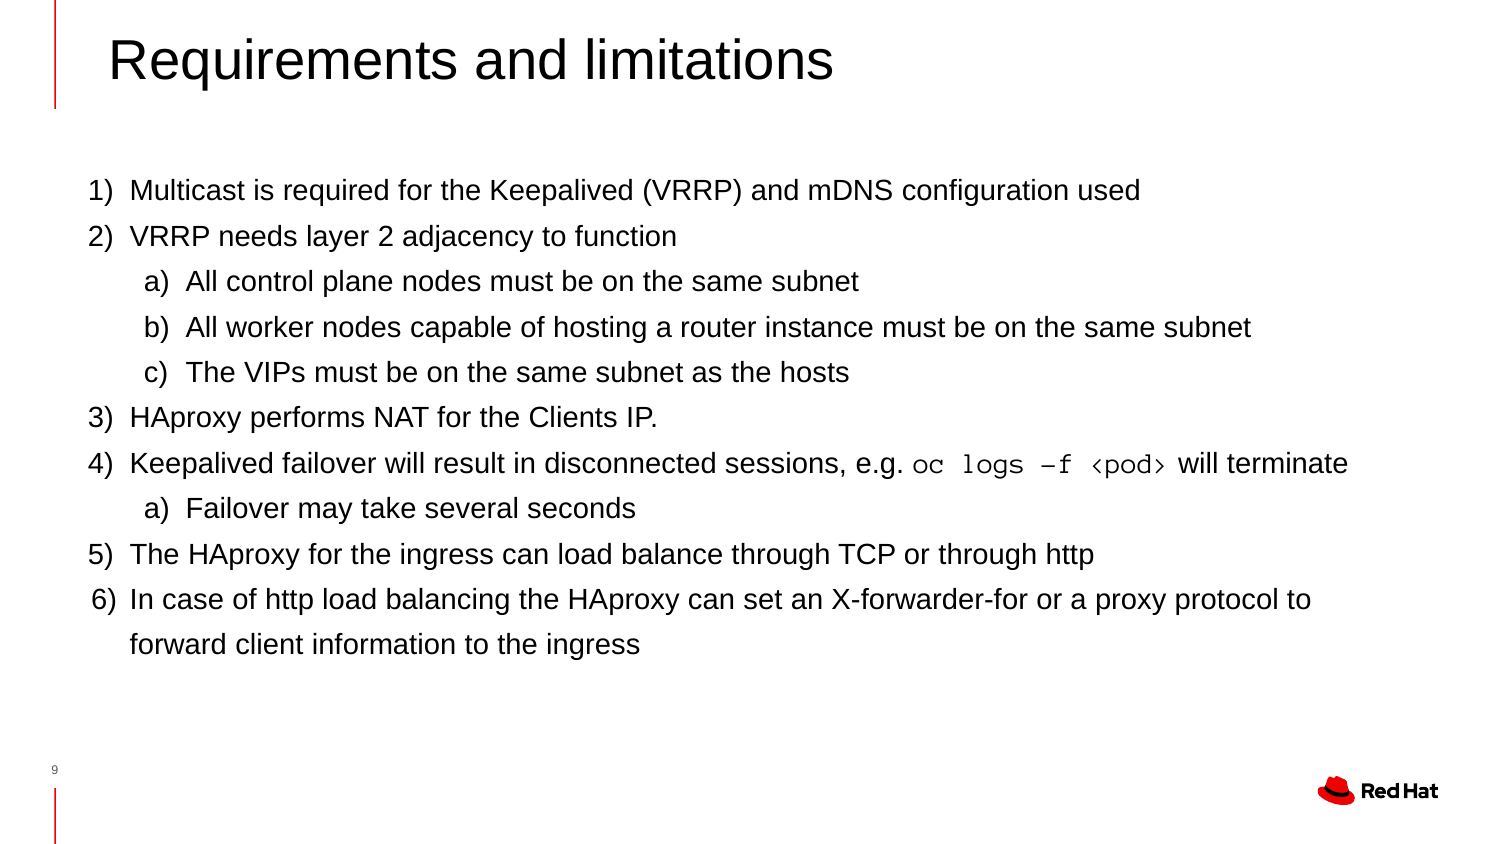

Requirements and limitations
Multicast is required for the Keepalived (VRRP) and mDNS configuration used
VRRP needs layer 2 adjacency to function
All control plane nodes must be on the same subnet
All worker nodes capable of hosting a router instance must be on the same subnet
The VIPs must be on the same subnet as the hosts
HAproxy performs NAT for the Clients IP.
Keepalived failover will result in disconnected sessions, e.g. oc logs -f <pod> will terminate
Failover may take several seconds
The HAproxy for the ingress can load balance through TCP or through http
In case of http load balancing the HAproxy can set an X-forwarder-for or a proxy protocol to forward client information to the ingress

9